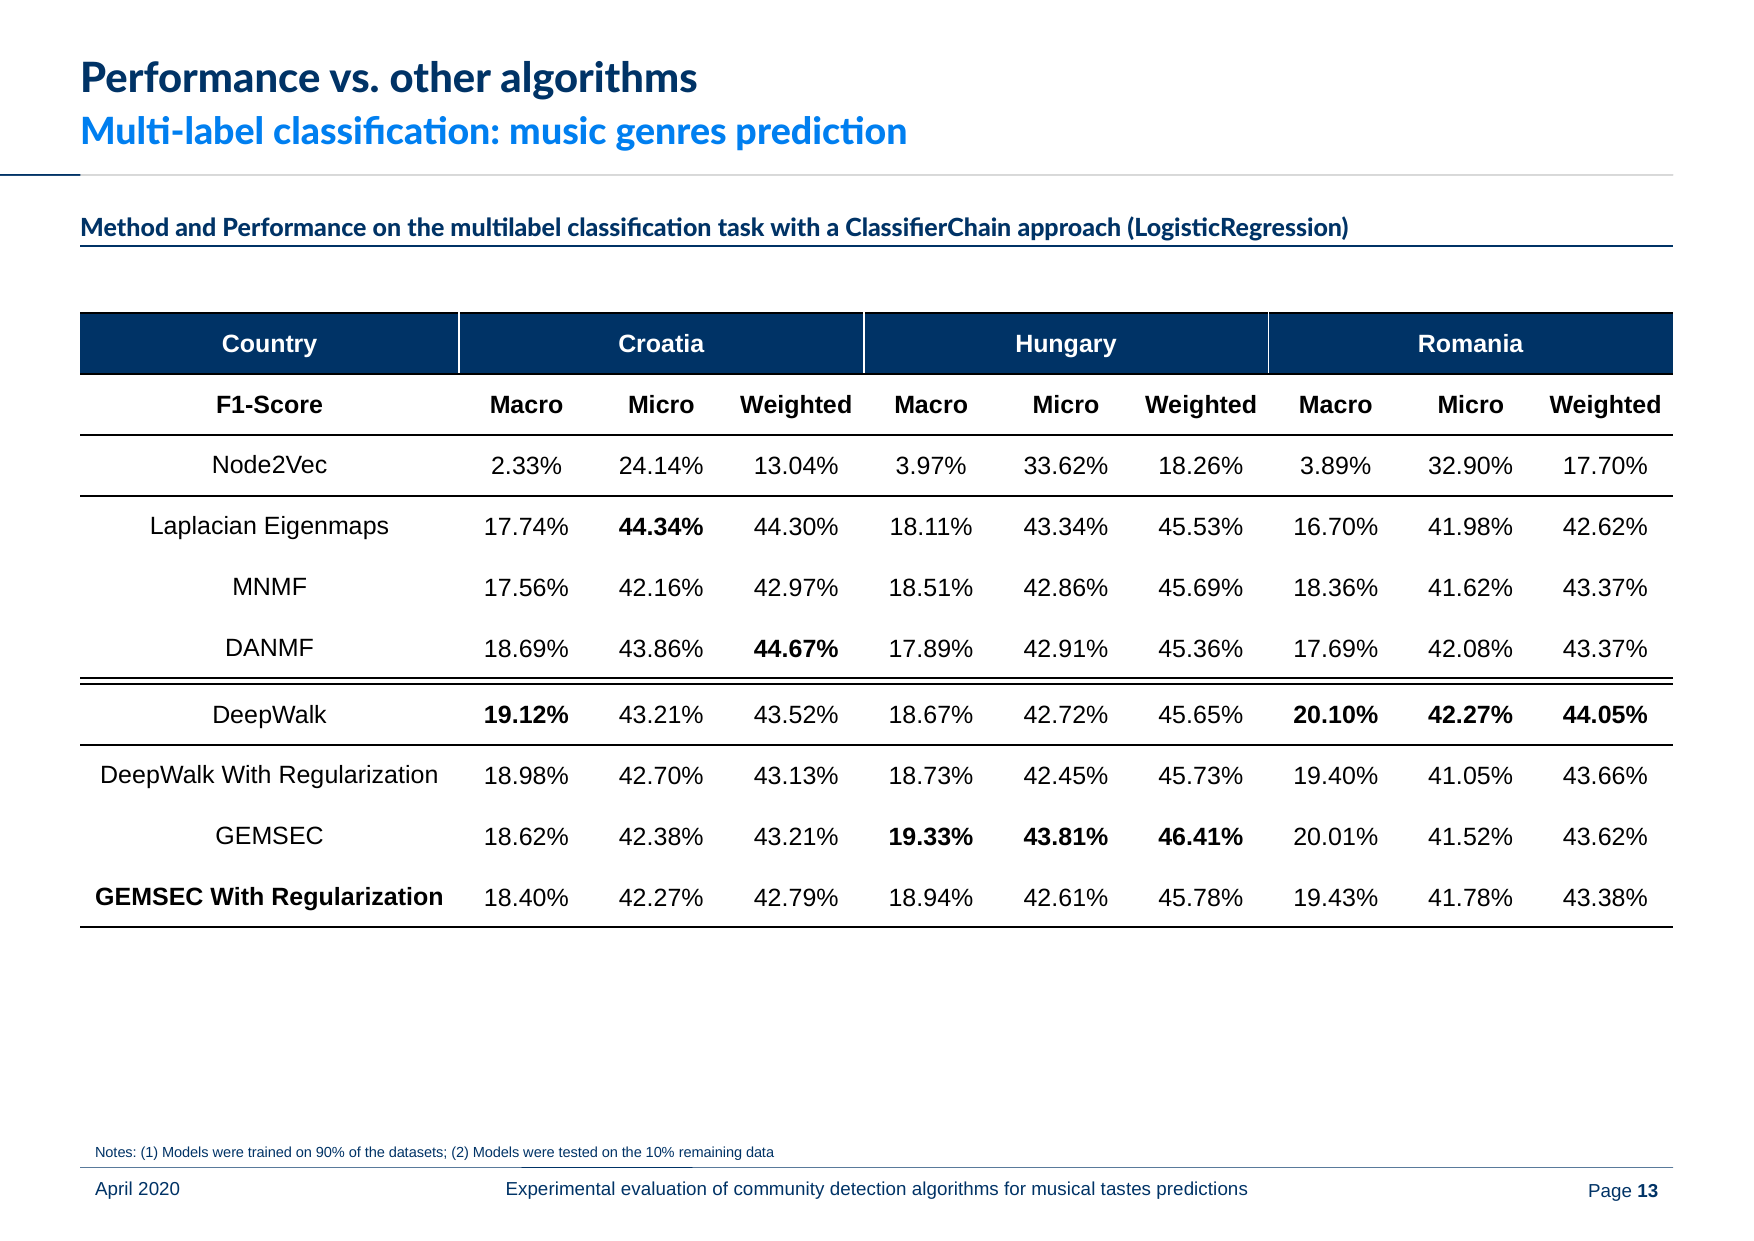

# Performance vs. other algorithms
Multi-label classification: music genres prediction
Method and Performance on the multilabel classification task with a ClassifierChain approach (LogisticRegression)
| Country | Croatia |  |  | Hungary |  |  | Romania |  |  |
| --- | --- | --- | --- | --- | --- | --- | --- | --- | --- |
| F1-Score | Macro | Micro | Weighted | Macro | Micro | Weighted | Macro | Micro | Weighted |
| Node2Vec | 2.33% | 24.14% | 13.04% | 3.97% | 33.62% | 18.26% | 3.89% | 32.90% | 17.70% |
| Laplacian Eigenmaps | 17.74% | 44.34% | 44.30% | 18.11% | 43.34% | 45.53% | 16.70% | 41.98% | 42.62% |
| MNMF | 17.56% | 42.16% | 42.97% | 18.51% | 42.86% | 45.69% | 18.36% | 41.62% | 43.37% |
| DANMF | 18.69% | 43.86% | 44.67% | 17.89% | 42.91% | 45.36% | 17.69% | 42.08% | 43.37% |
|  |  |  |  |  |  |  |  |  |  |
| DeepWalk | 19.12% | 43.21% | 43.52% | 18.67% | 42.72% | 45.65% | 20.10% | 42.27% | 44.05% |
| DeepWalk With Regularization | 18.98% | 42.70% | 43.13% | 18.73% | 42.45% | 45.73% | 19.40% | 41.05% | 43.66% |
| GEMSEC | 18.62% | 42.38% | 43.21% | 19.33% | 43.81% | 46.41% | 20.01% | 41.52% | 43.62% |
| GEMSEC With Regularization | 18.40% | 42.27% | 42.79% | 18.94% | 42.61% | 45.78% | 19.43% | 41.78% | 43.38% |
Notes: (1) Models were trained on 90% of the datasets; (2) Models were tested on the 10% remaining data
April 2020
Page 13